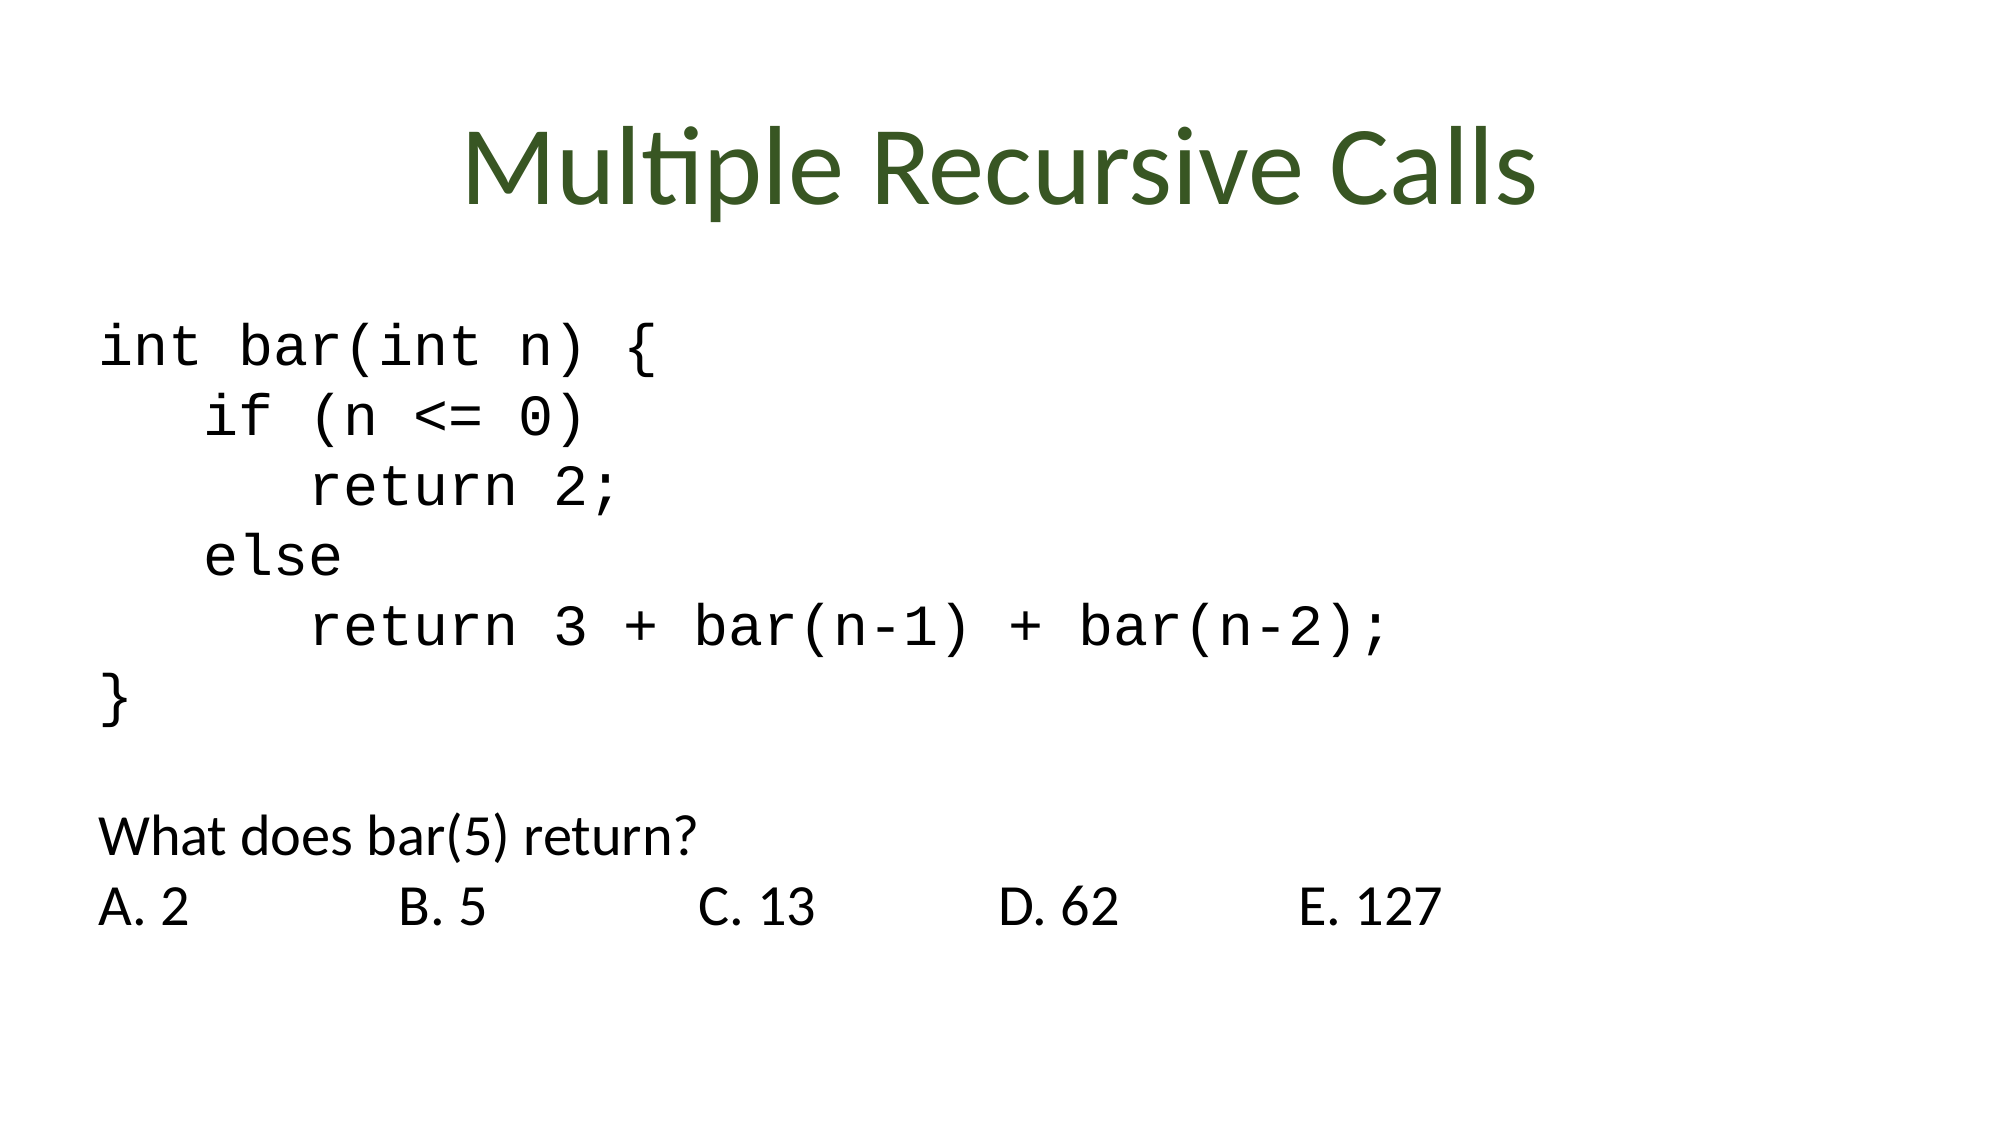

# Multiple Recursive Calls
int bar(int n) {
   if (n <= 0)
      return 2;
   else
      return 3 + bar(n-1) + bar(n-2);
}

What does bar(5) return?
A. 2		B. 5		C. 13		D. 62		E. 127